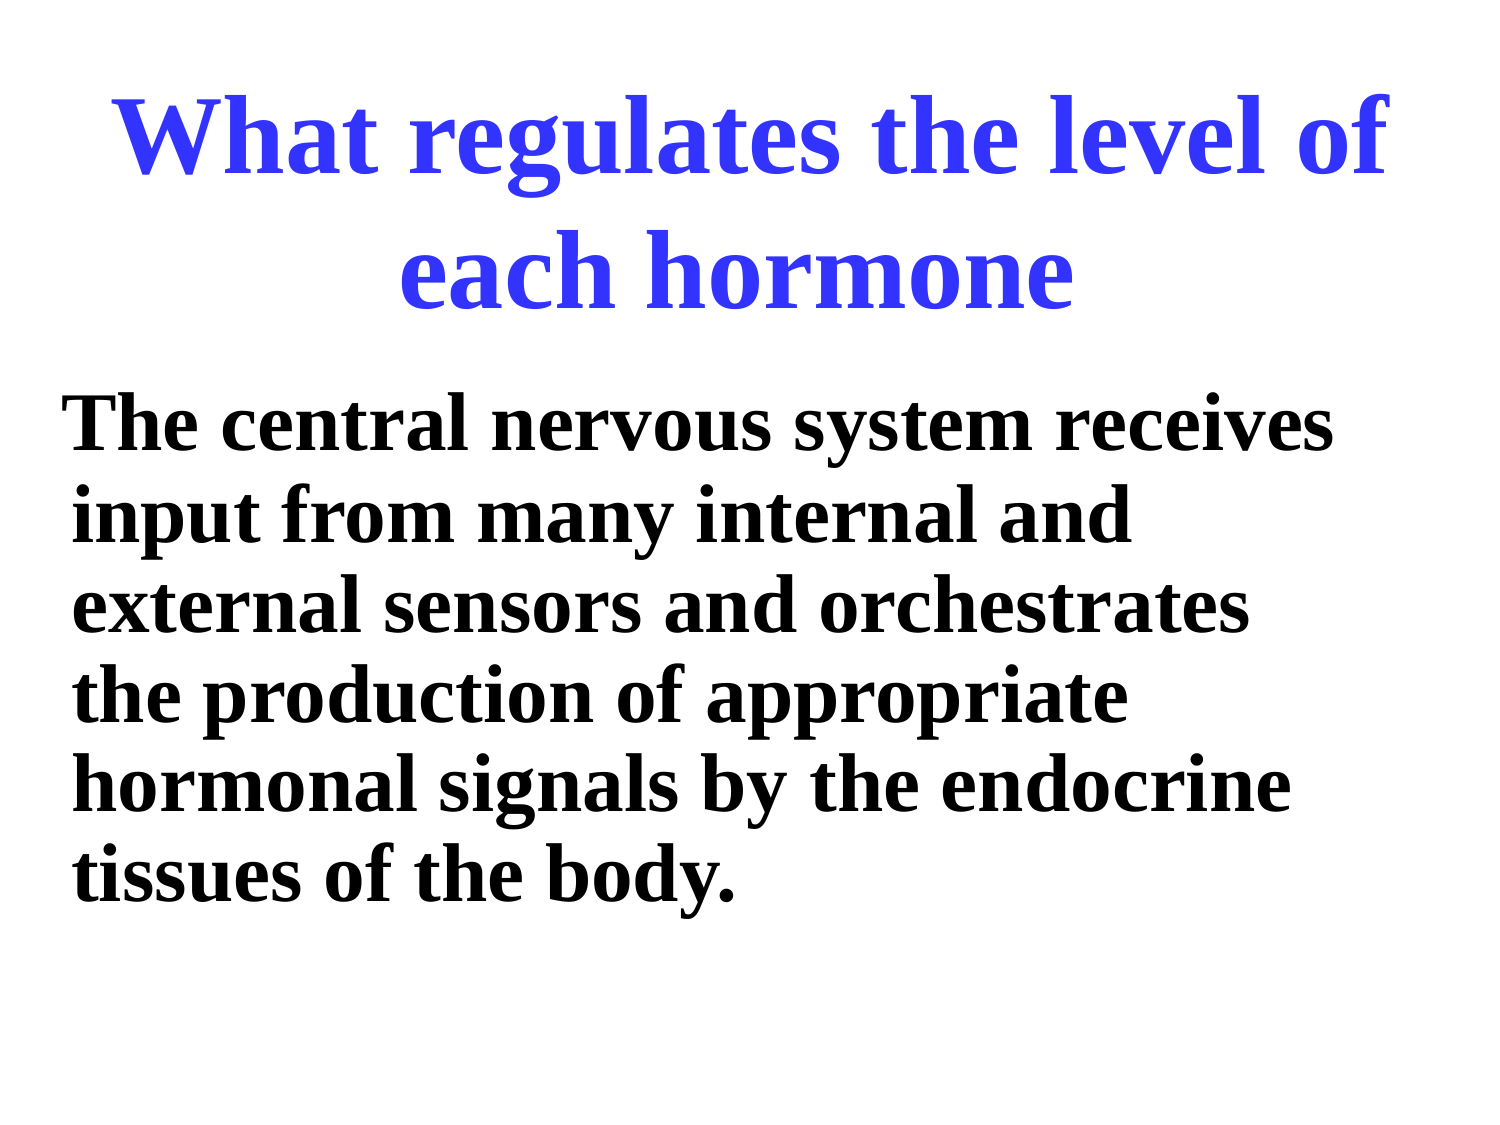

# What regulates the level of each hormone

  The central nervous system receives input from many internal and external sensors and orchestrates the production of appropriate hormonal signals by the endocrine tissues of the body.